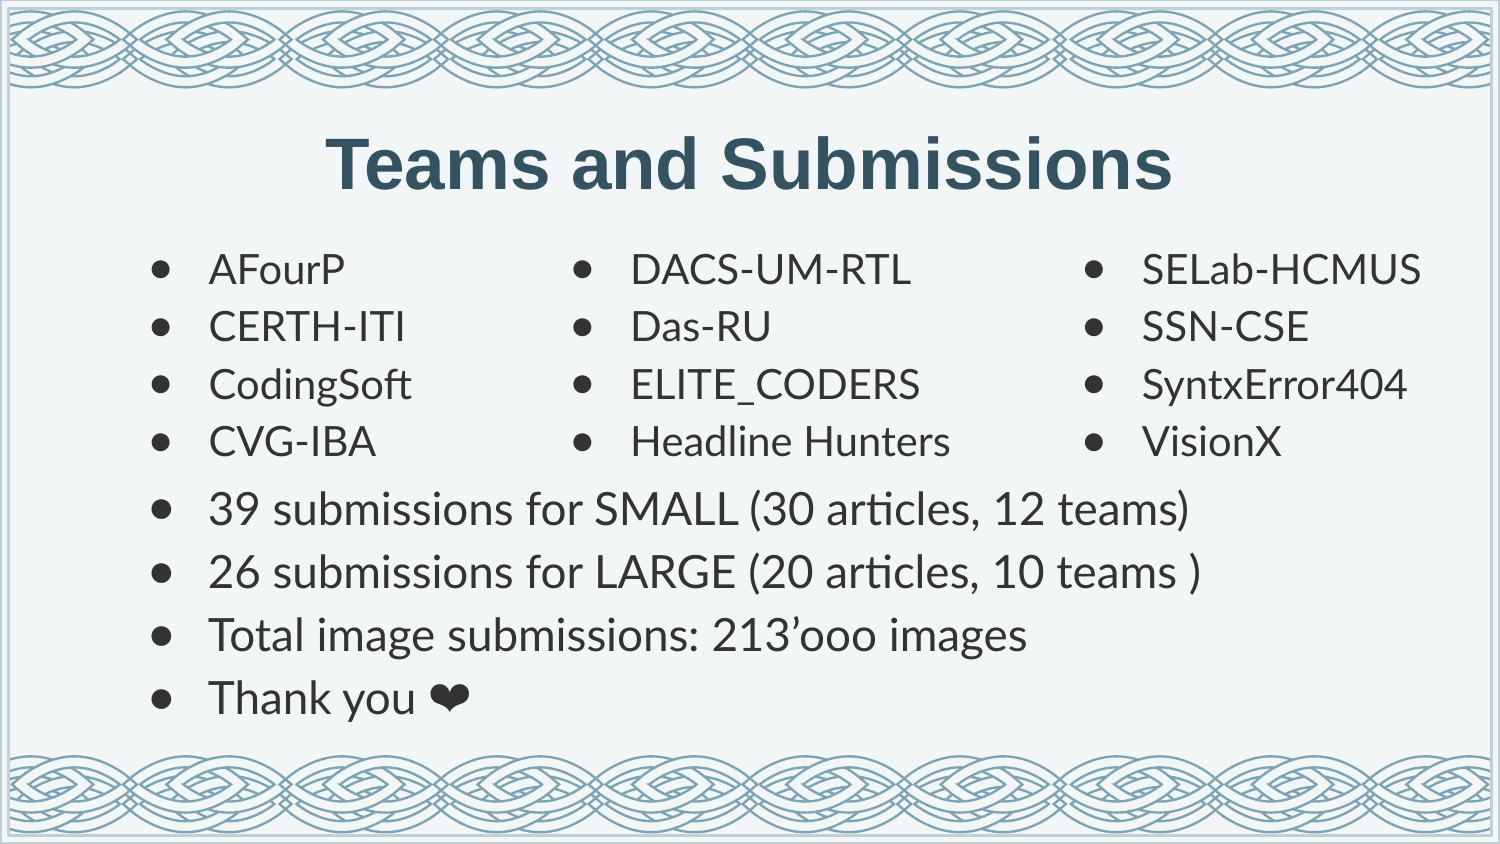

# Teams and Submissions
AFourP
CERTH-ITI
CodingSoft
CVG-IBA
DACS-UM-RTL
Das-RU
ELITE_CODERS
Headline Hunters
SELab-HCMUS
SSN-CSE
SyntxError404
VisionX
39 submissions for SMALL (30 articles, 12 teams)
26 submissions for LARGE (20 articles, 10 teams )
Total image submissions: 213’ooo images
Thank you ❤️